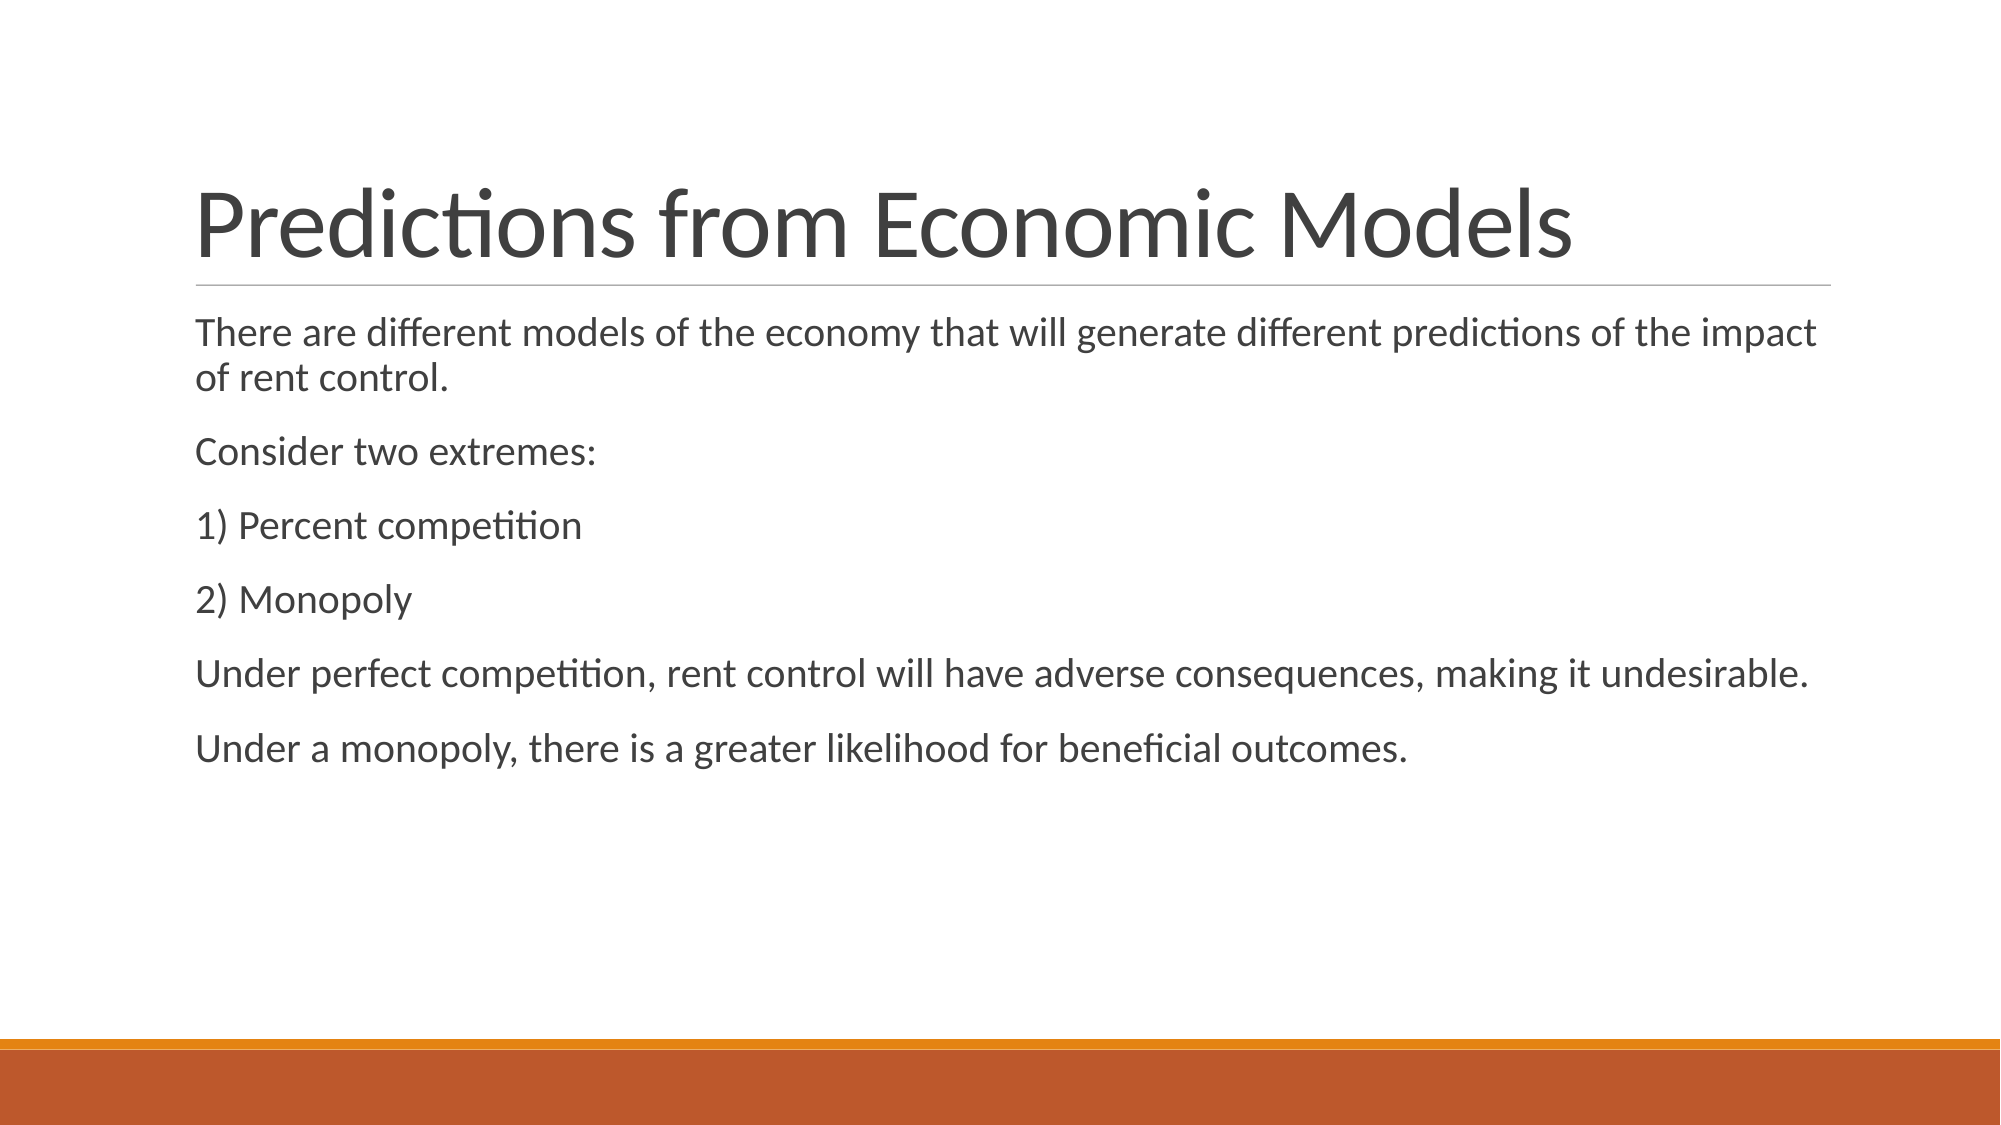

# Predictions from Economic Models
There are different models of the economy that will generate different predictions of the impact of rent control.
Consider two extremes:
1) Percent competition
2) Monopoly
Under perfect competition, rent control will have adverse consequences, making it undesirable.
Under a monopoly, there is a greater likelihood for beneficial outcomes.